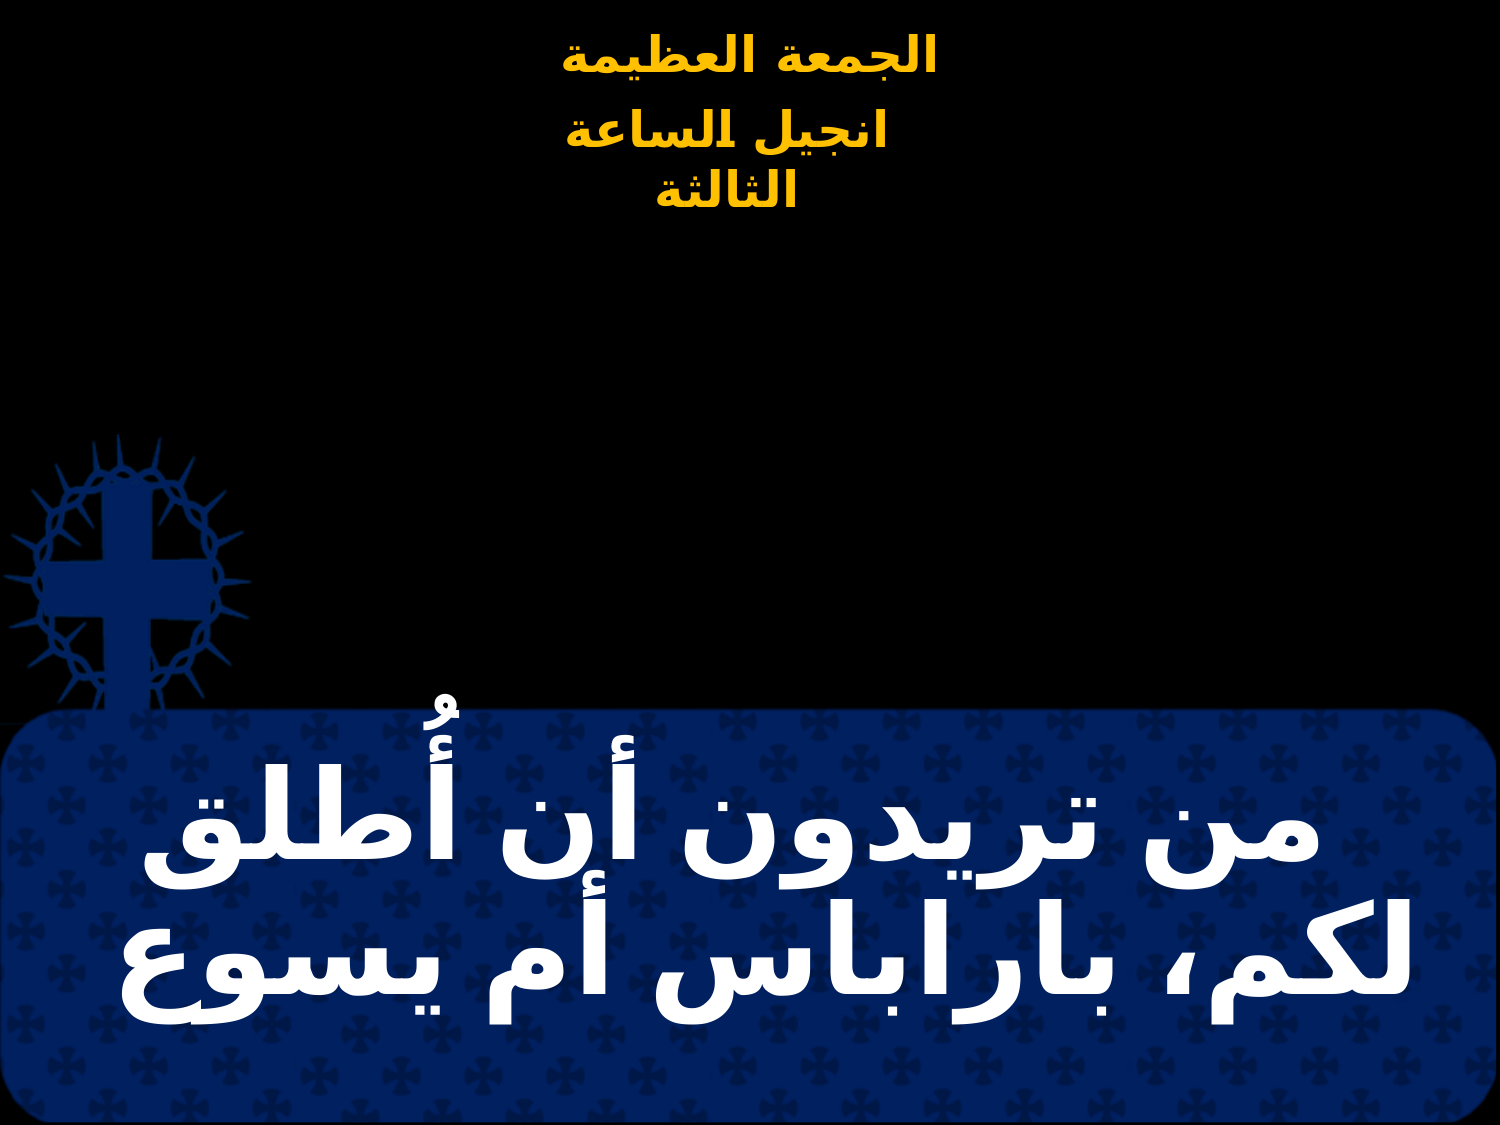

# من تريدون أن أُطلق لكم، باراباس أم يسوع